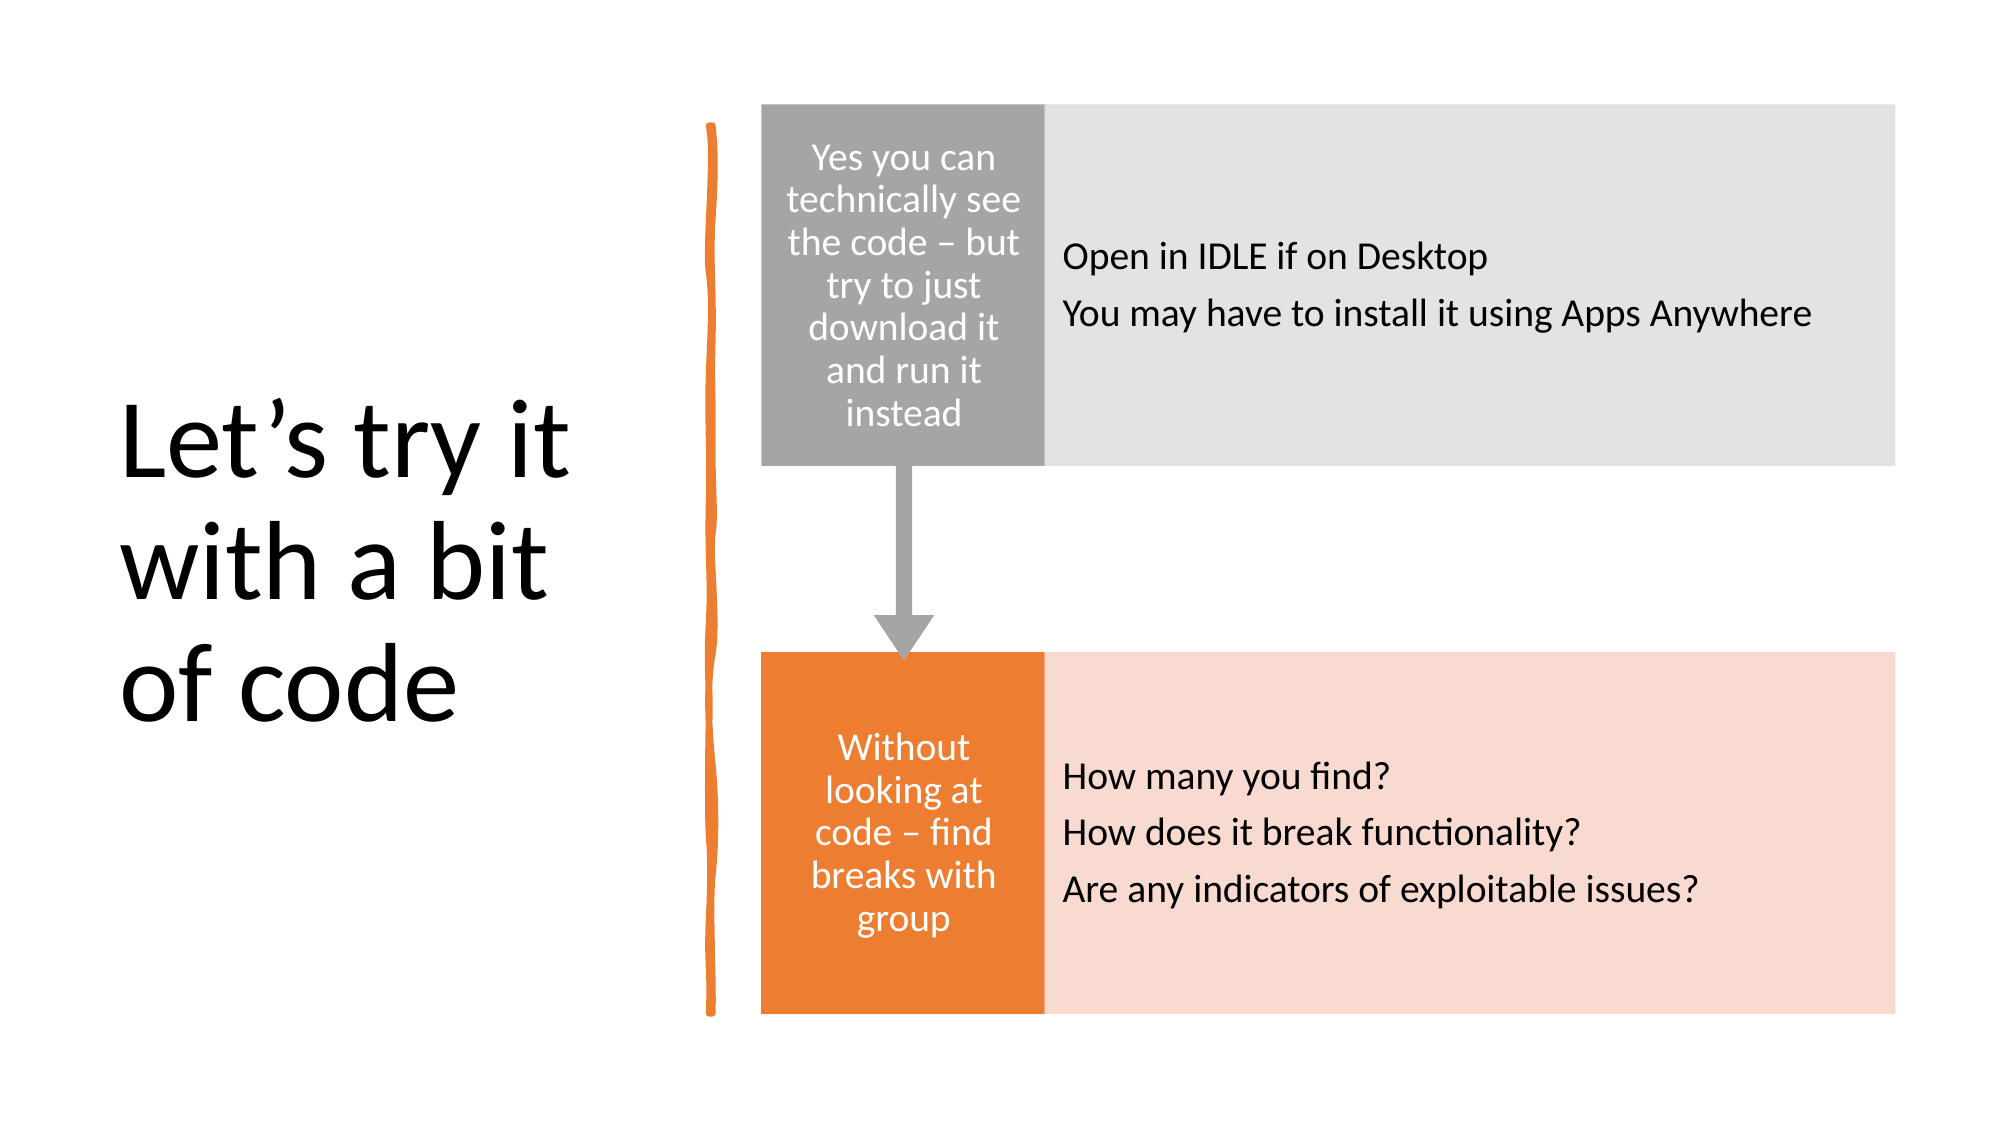

Without looking at code – find breaks with group
How many you find?
How does it break functionality?
Are any indicators of exploitable issues?
Yes you can technically see the code – but try to just download it and run it instead
Open in IDLE if on Desktop
You may have to install it using Apps Anywhere
# Let’s try it with a bit of code